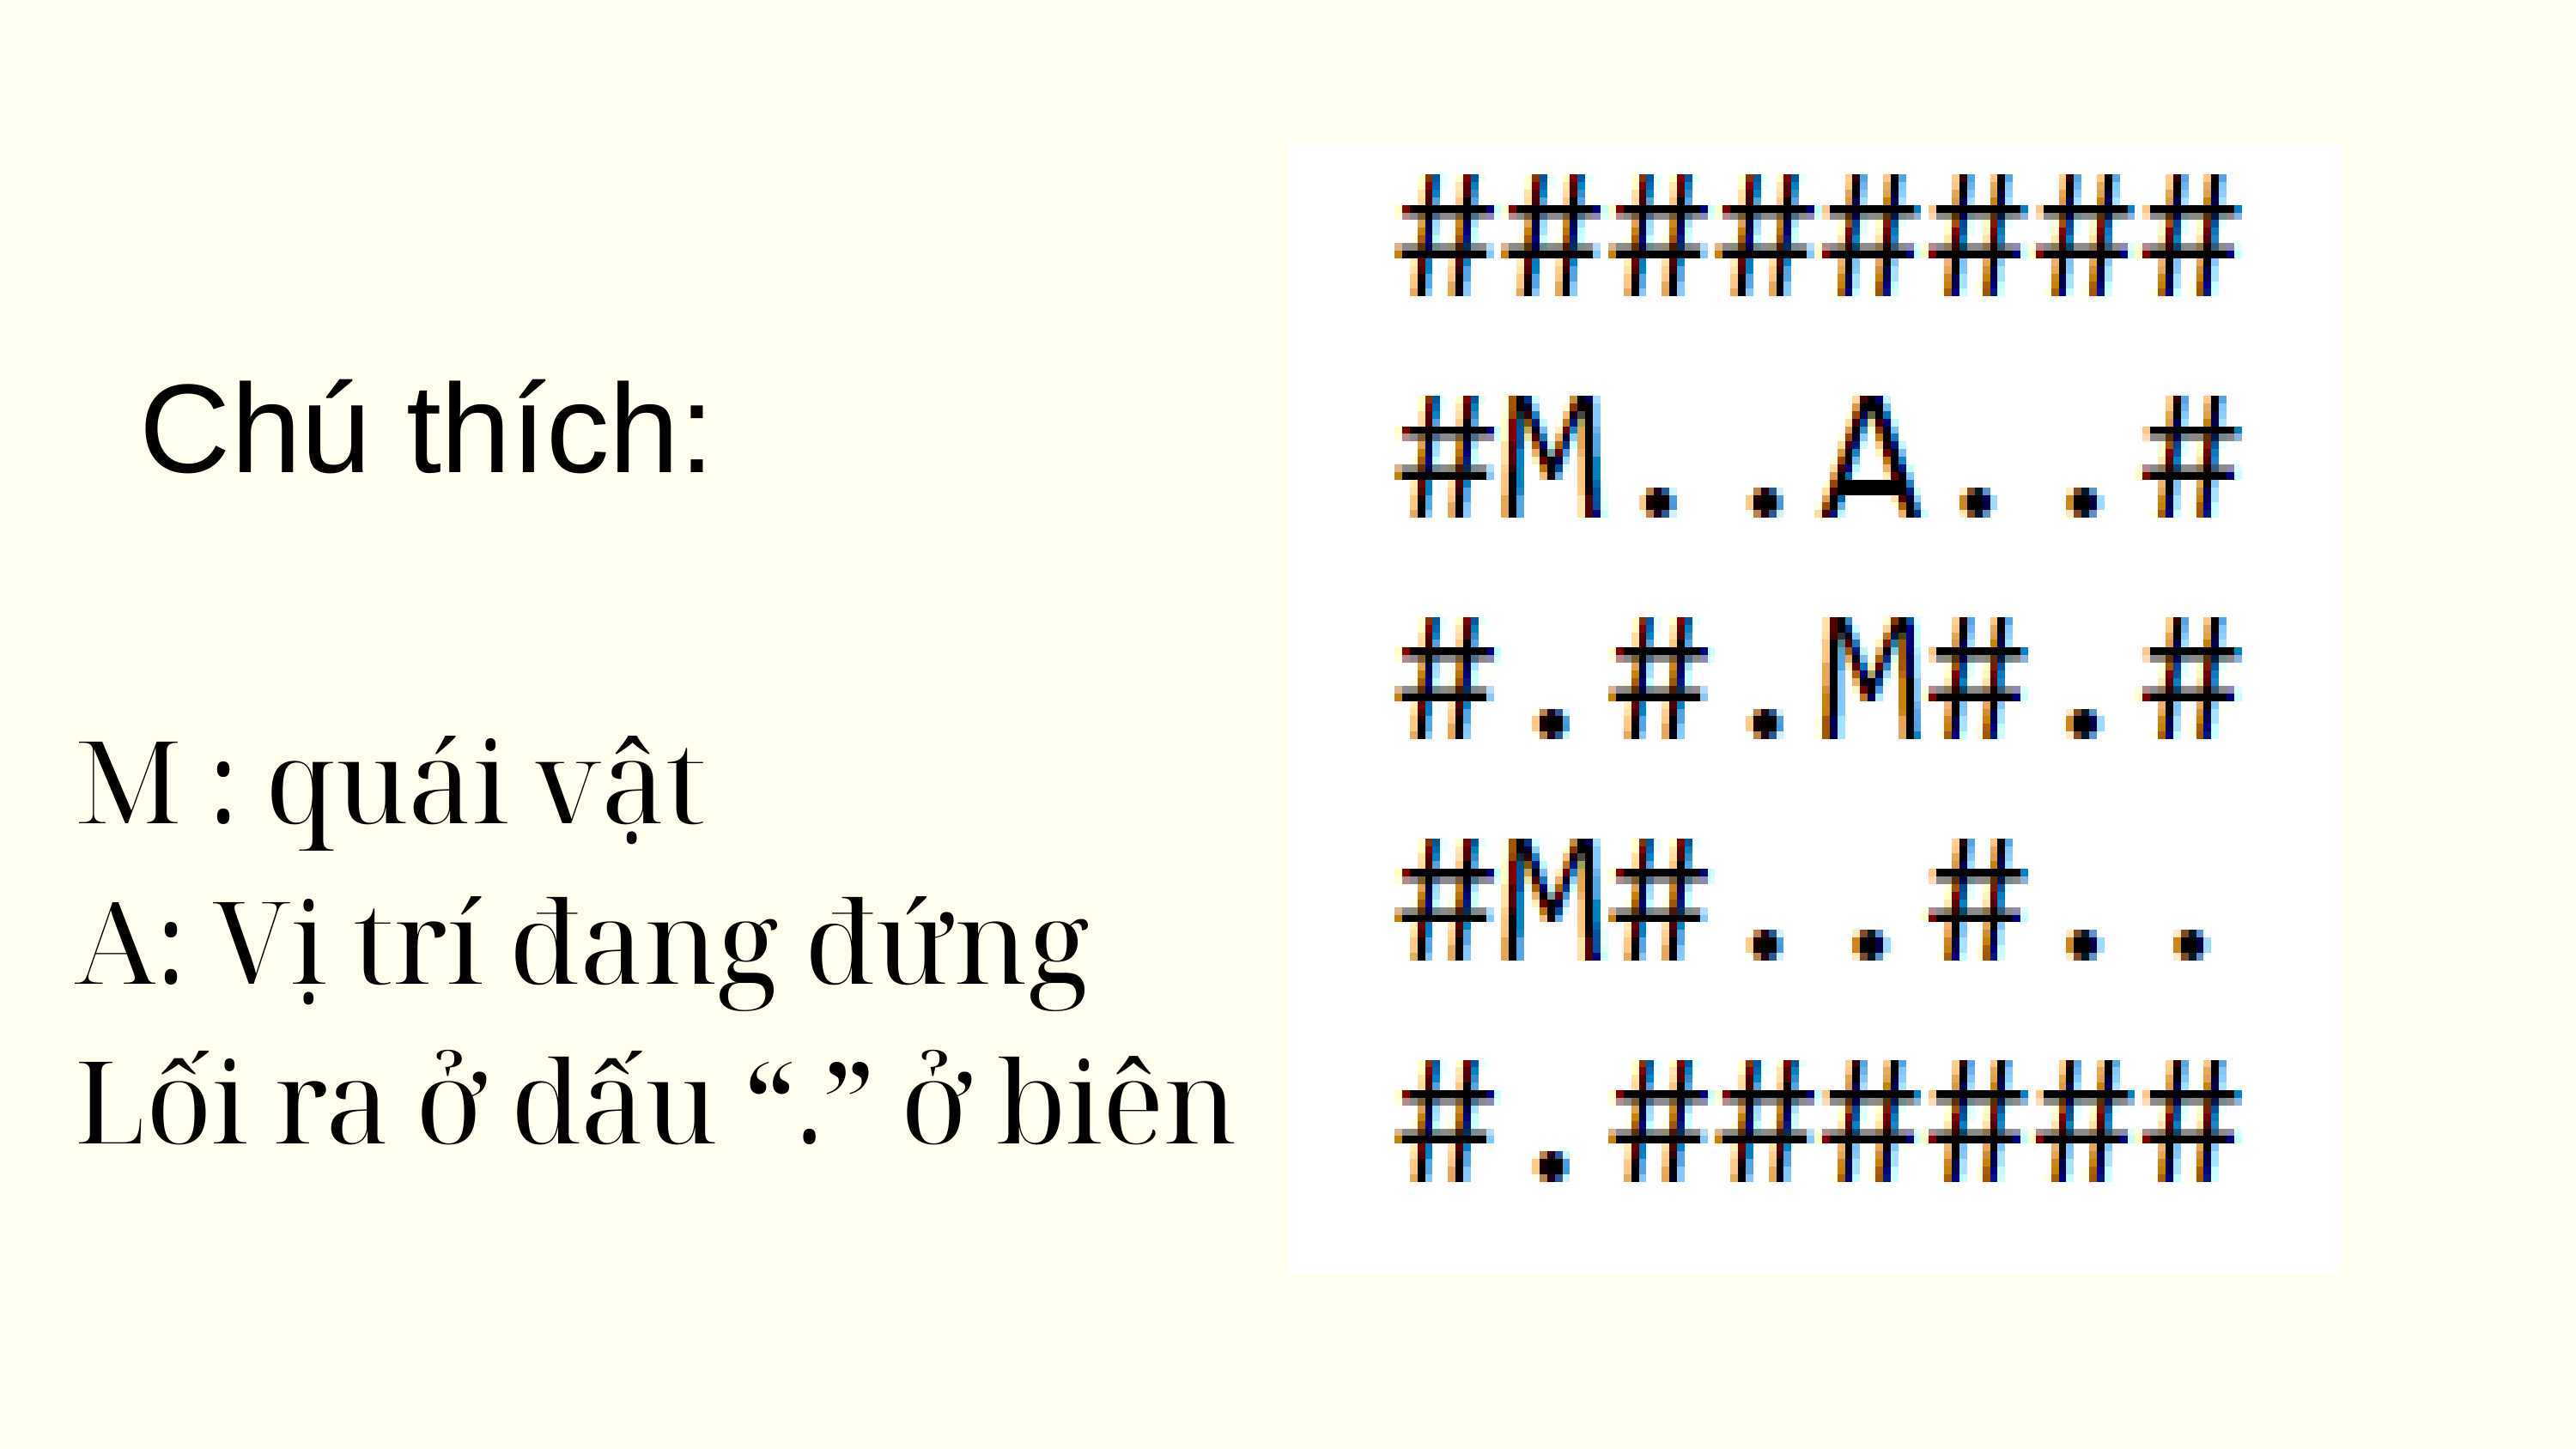

Chú thích:
M : quái vật
A: Vị trí đang đứng
Lối ra ở dấu “.” ở biên